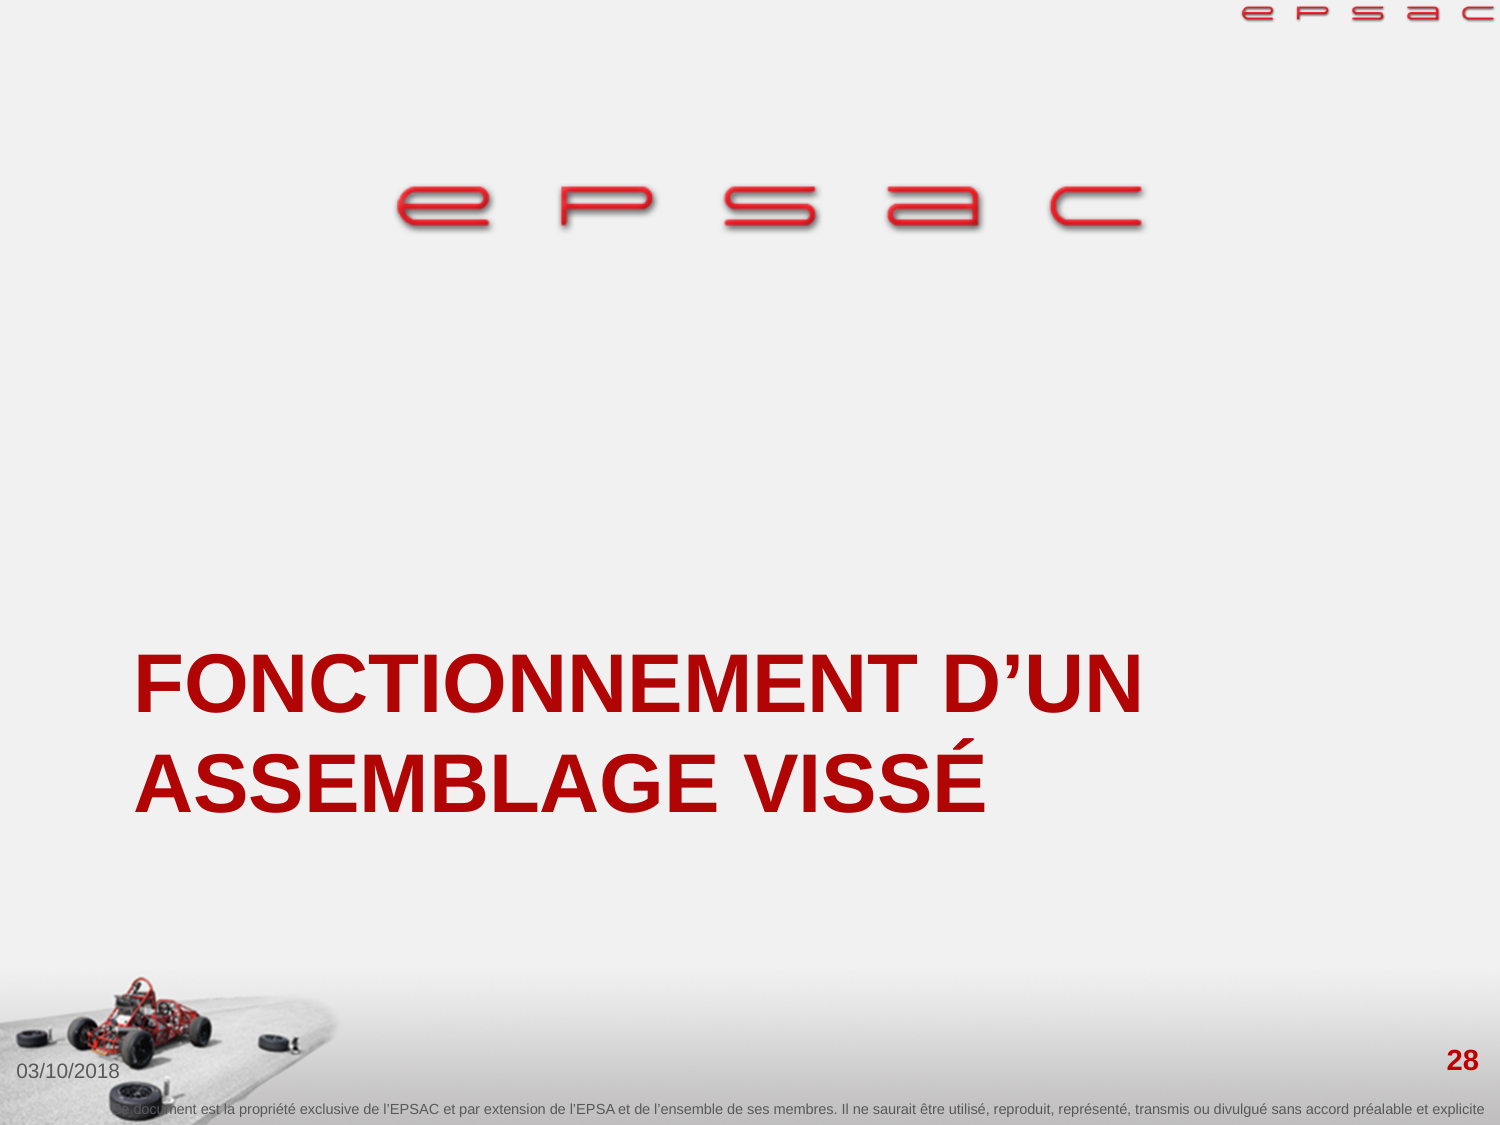

# Fonctionnement d’un assemblage vissé
28
03/10/2018